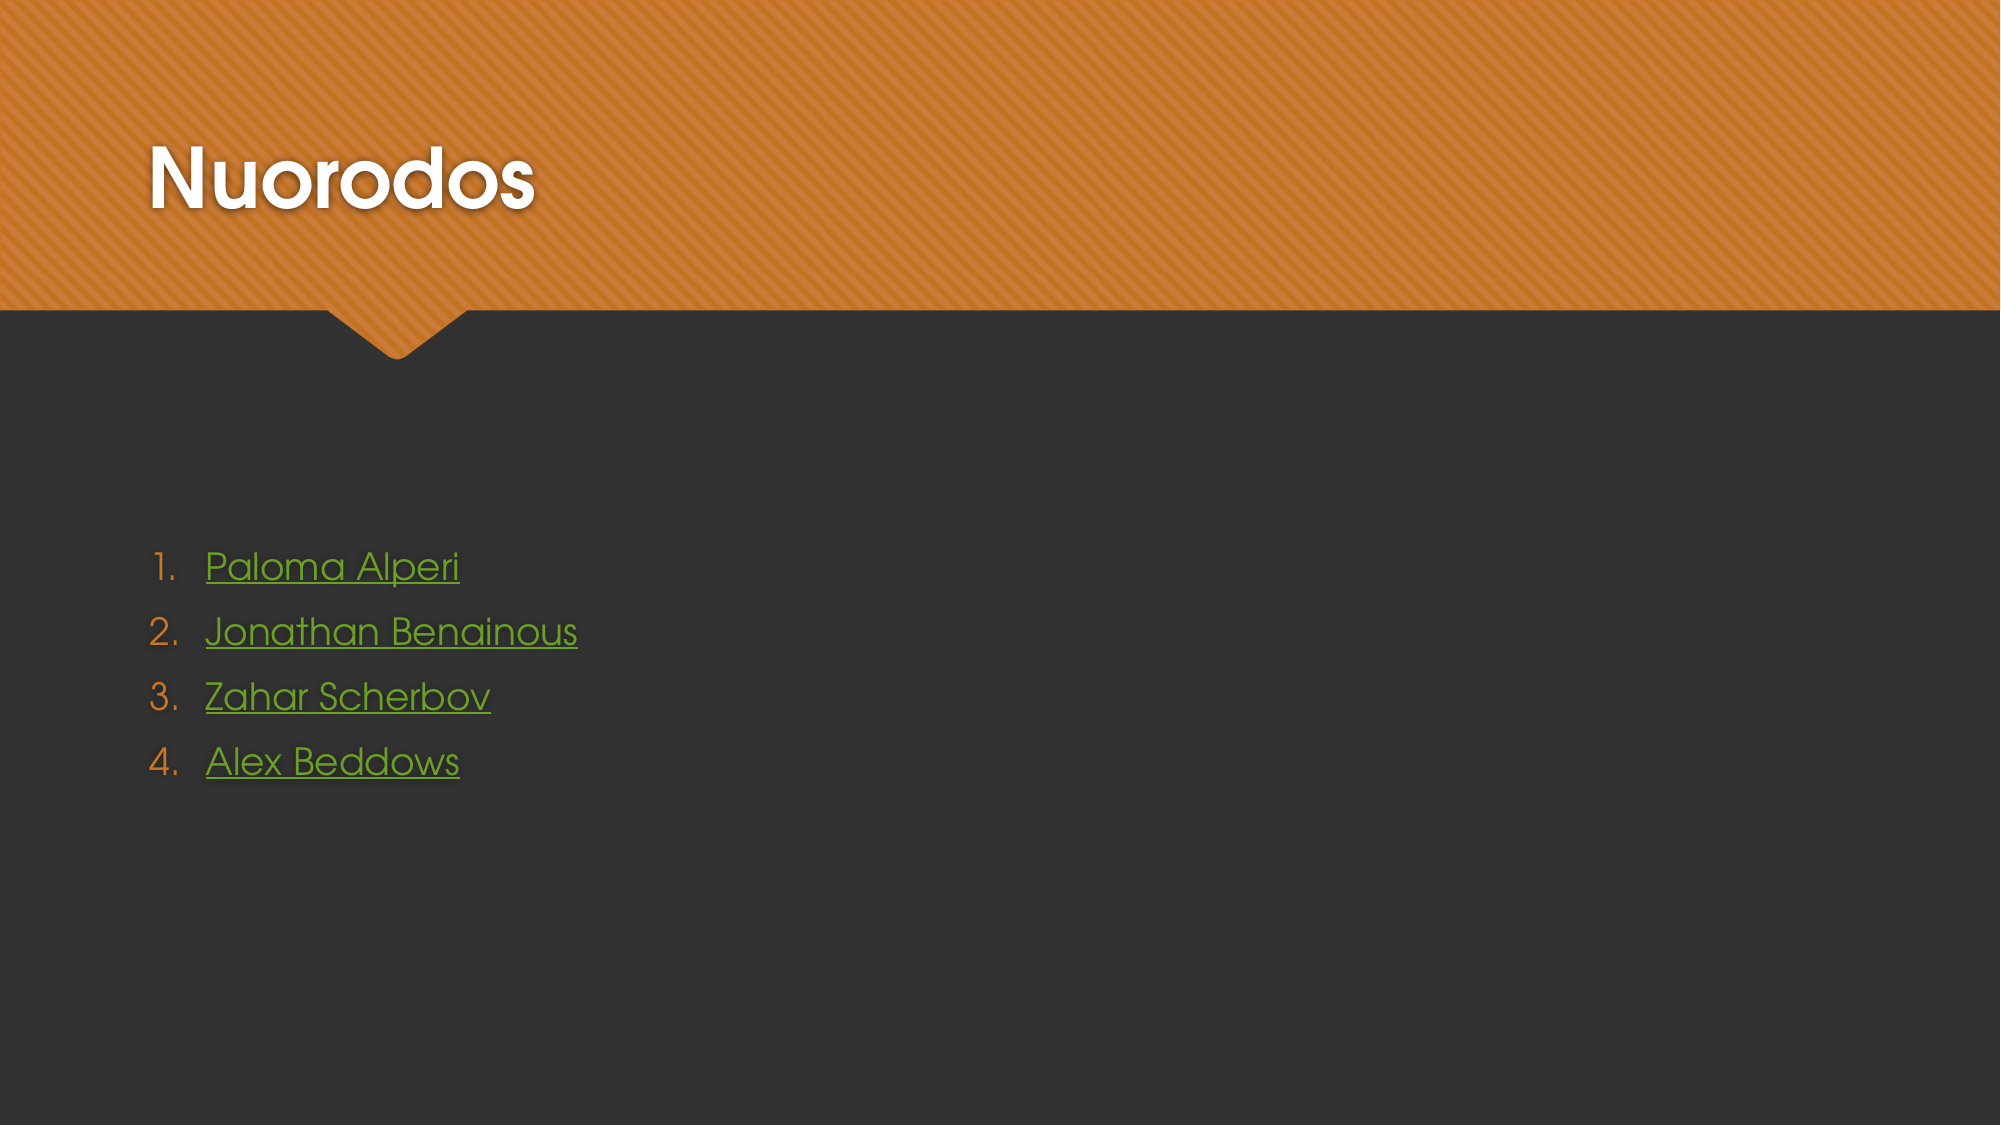

# Nuorodos
Paloma Alperi
Jonathan Benainous
Zahar Scherbov
Alex Beddows